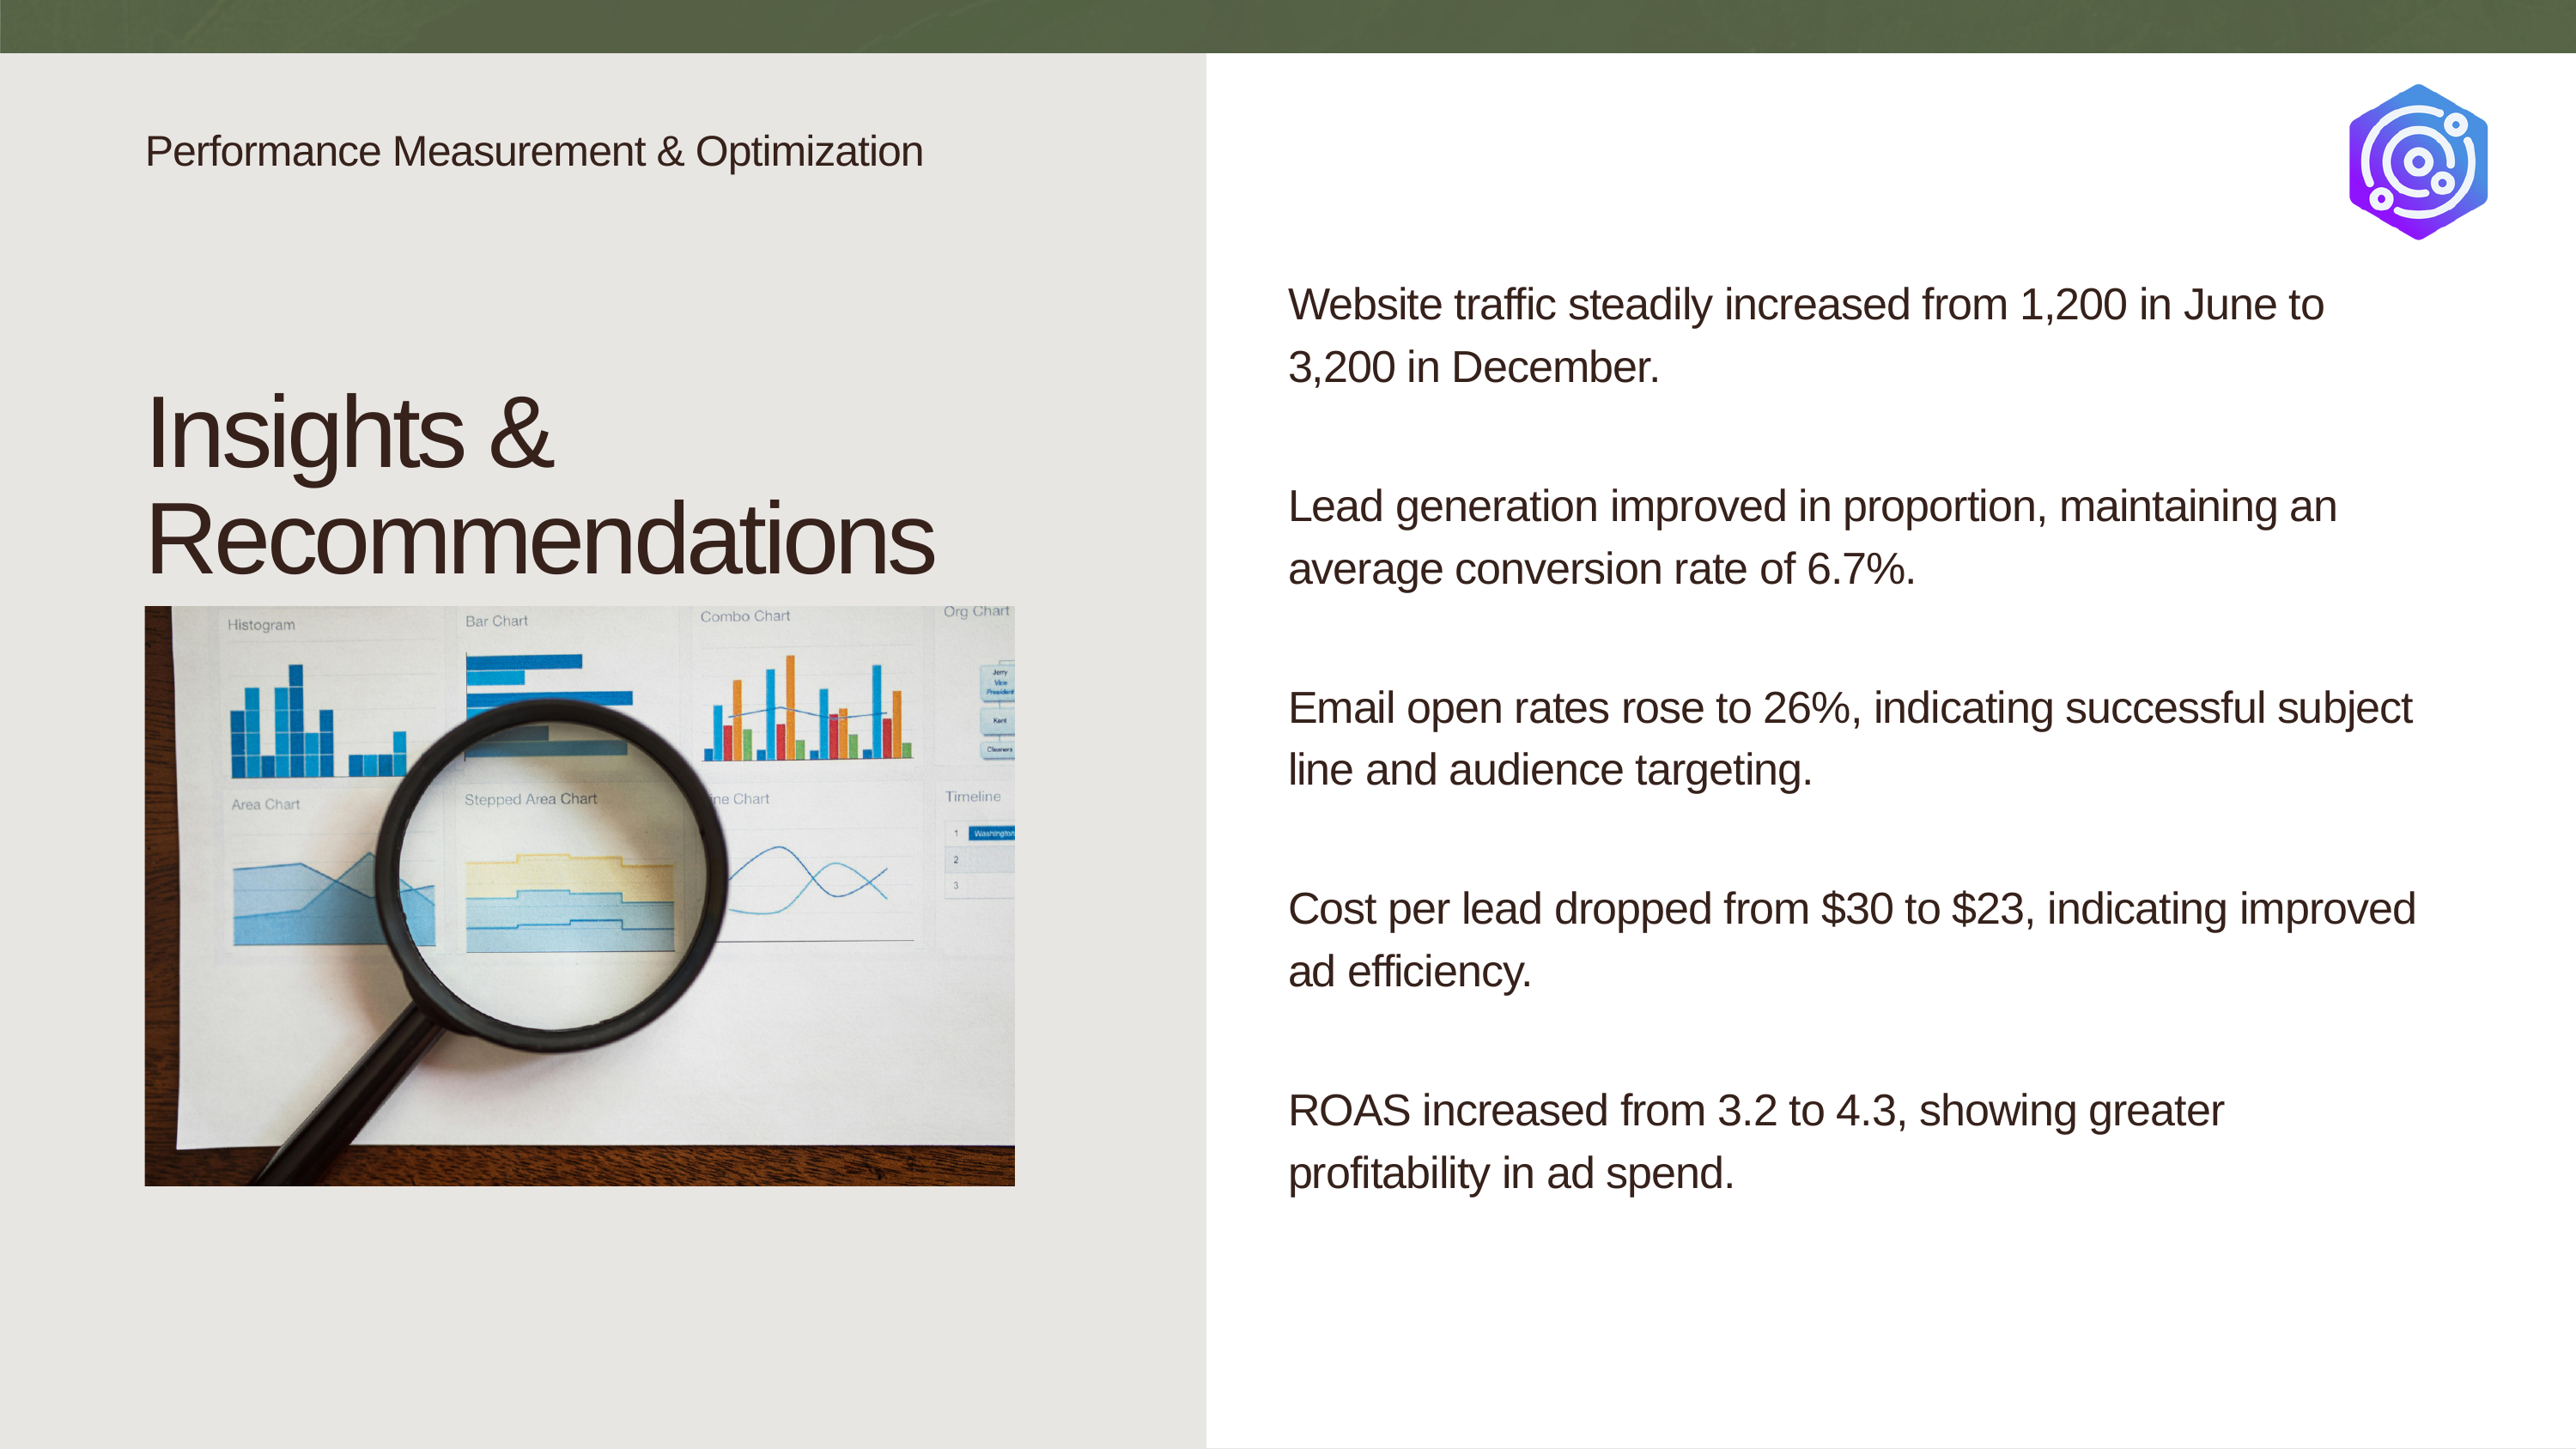

Performance Measurement & Optimization​
Website traffic steadily increased from 1,200 in June to 3,200 in December.​
Insights & Recommendations
Lead generation improved in proportion, maintaining an average conversion rate of 6.7%.​

Email open rates rose to 26%, indicating successful subject line and audience targeting.​
Cost per lead dropped from $30 to $23, indicating improved ad efficiency.​
ROAS increased from 3.2 to 4.3, showing greater profitability in ad spend.